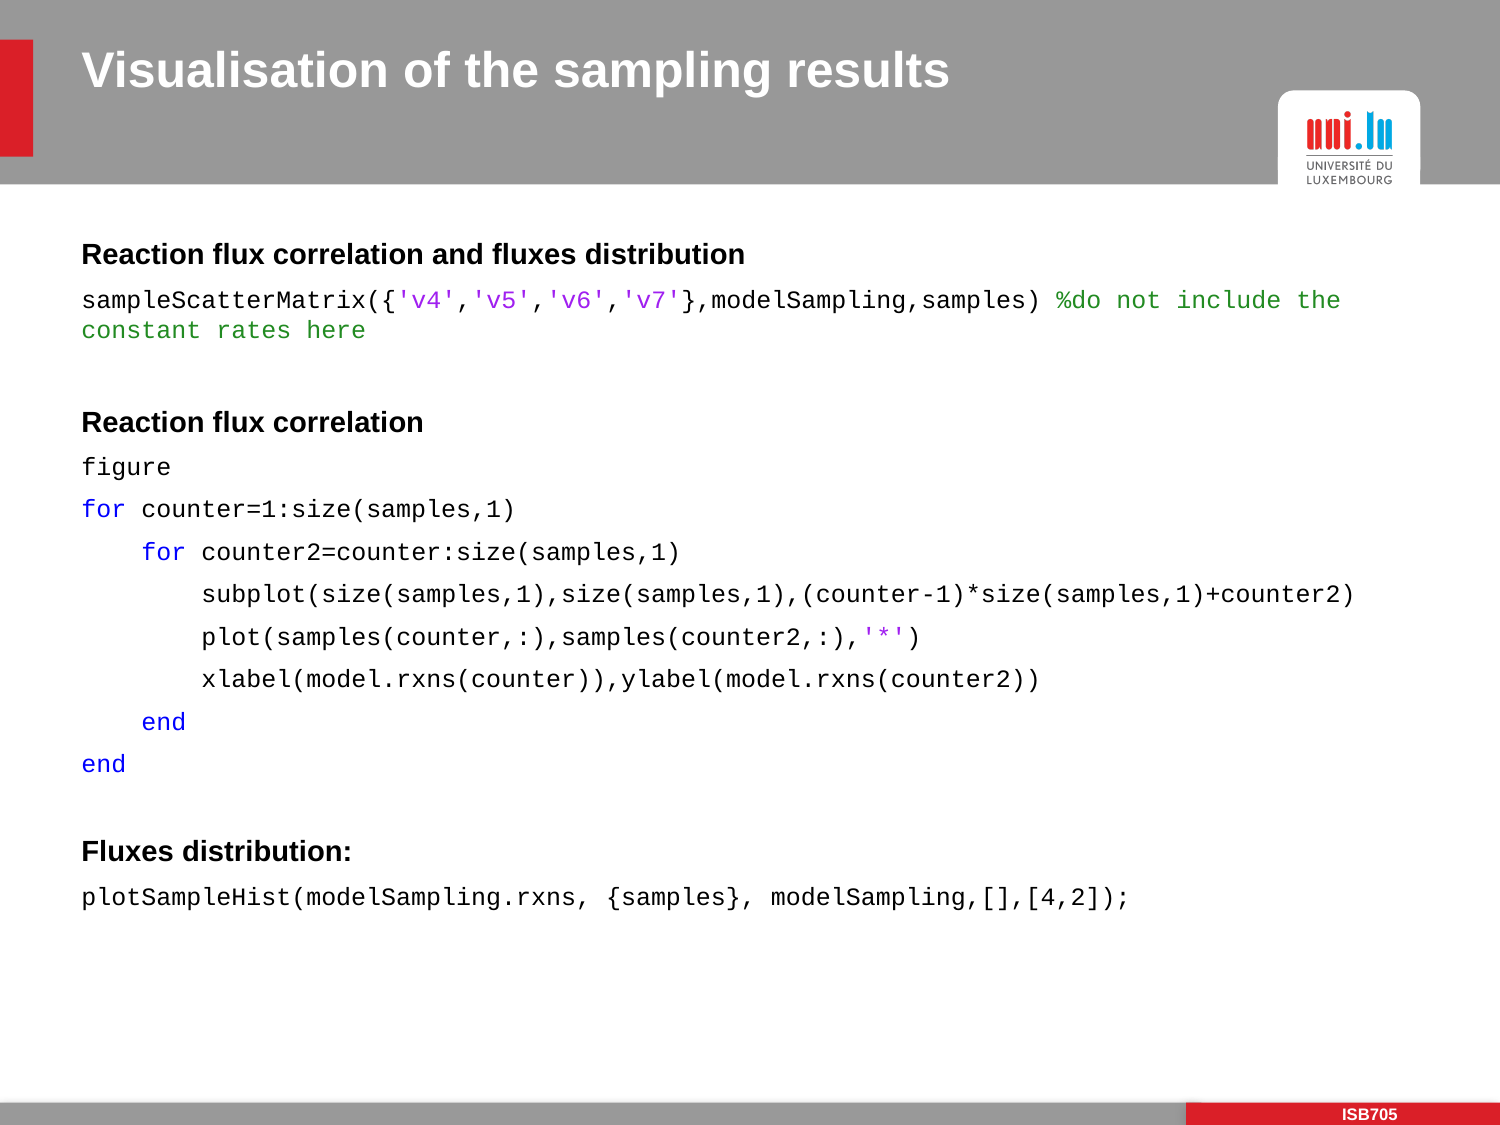

# Visualisation of the sampling results
Reaction flux correlation and fluxes distribution
sampleScatterMatrix({'v4','v5','v6','v7'},modelSampling,samples) %do not include the constant rates here

Reaction flux correlation
figure
for counter=1:size(samples,1)
    for counter2=counter:size(samples,1)
        subplot(size(samples,1),size(samples,1),(counter-1)*size(samples,1)+counter2)
        plot(samples(counter,:),samples(counter2,:),'*')
        xlabel(model.rxns(counter)),ylabel(model.rxns(counter2))
    end
end

Fluxes distribution:
plotSampleHist(modelSampling.rxns, {samples}, modelSampling,[],[4,2]);